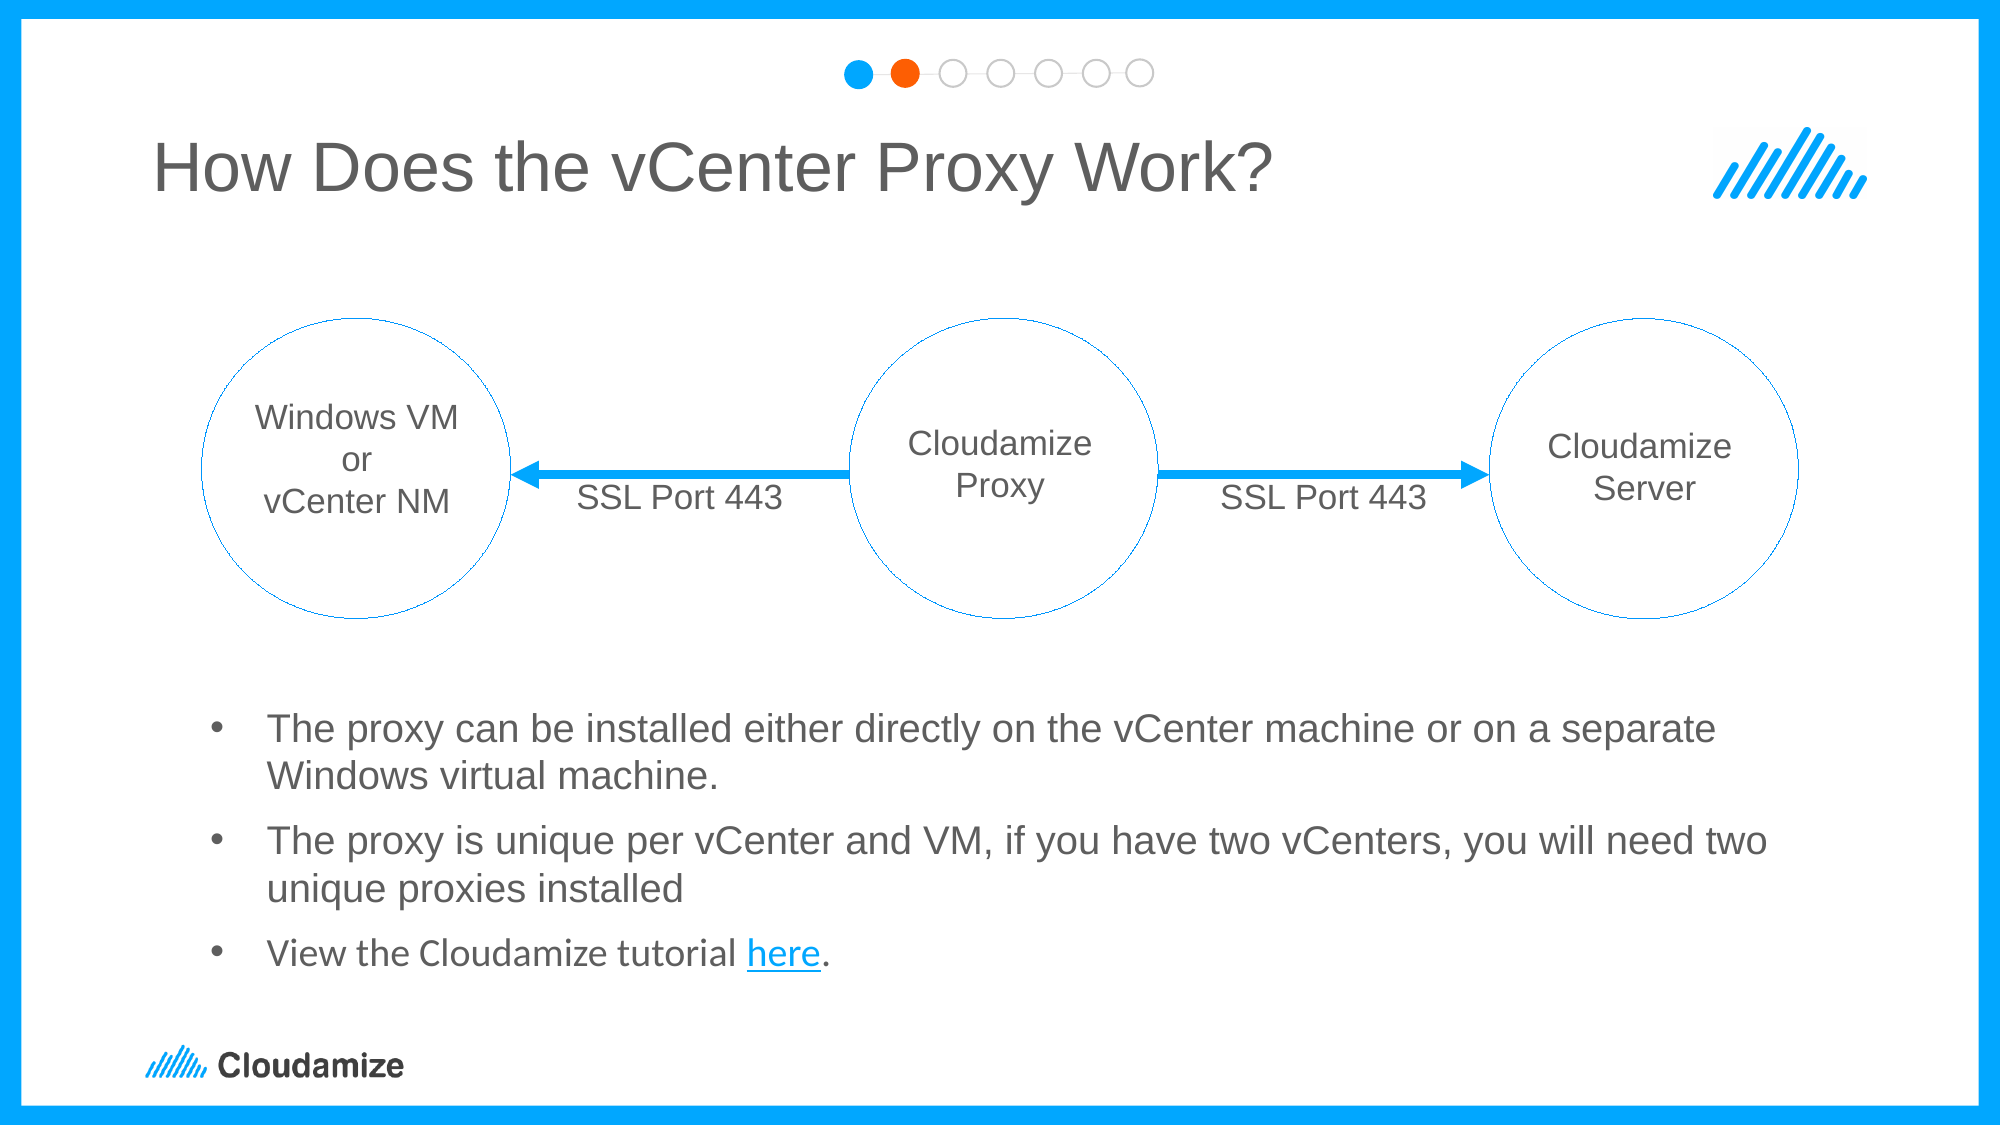

# How Does the vCenter Proxy Work?

Windows VM
or
vCenter NM

Cloudamize Proxy

Cloudamize
Server
SSL Port 443
SSL Port 443
The proxy can be installed either directly on the vCenter machine or on a separate Windows virtual machine.
The proxy is unique per vCenter and VM, if you have two vCenters, you will need two unique proxies installed
View the Cloudamize tutorial here.